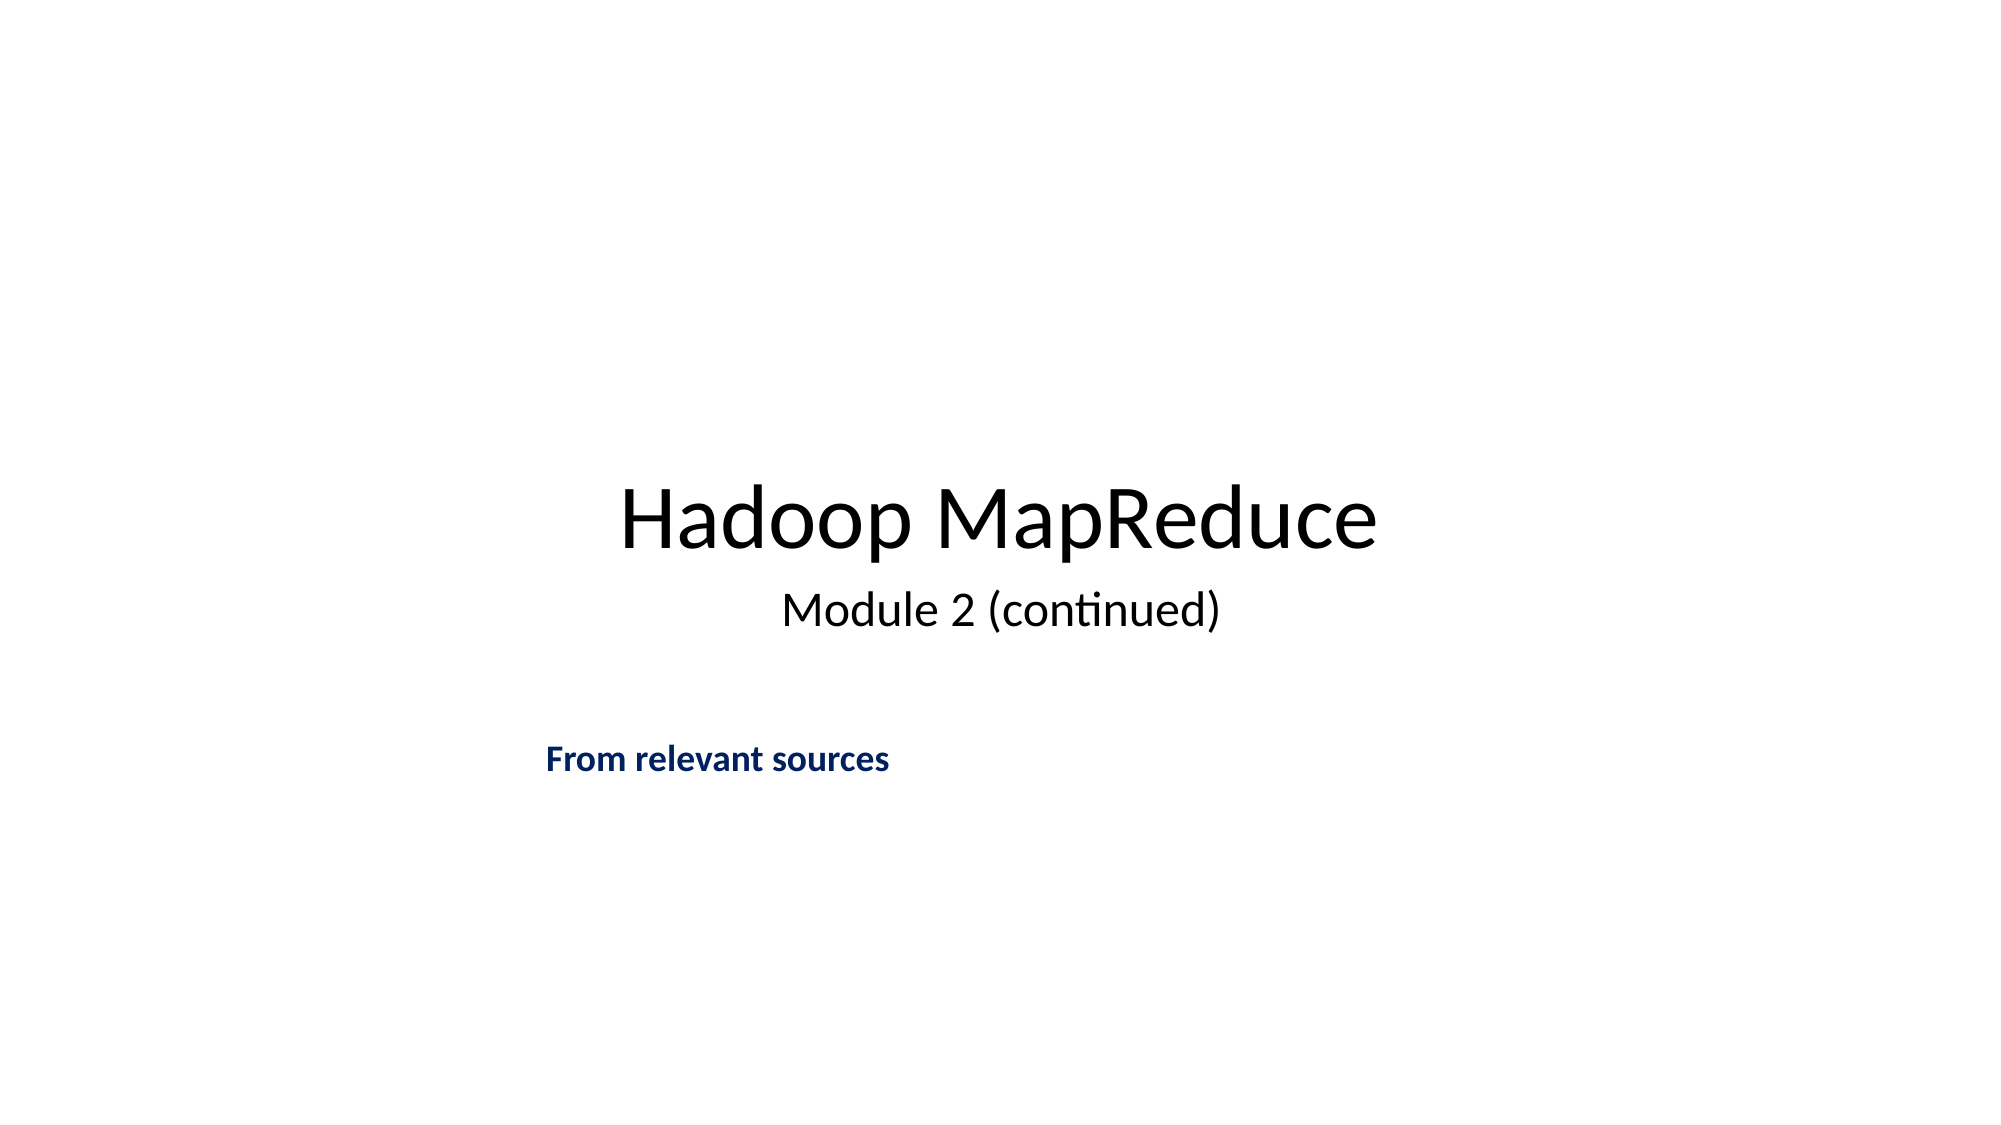

# Hadoop MapReduce
Module 2 (continued)
From relevant sources